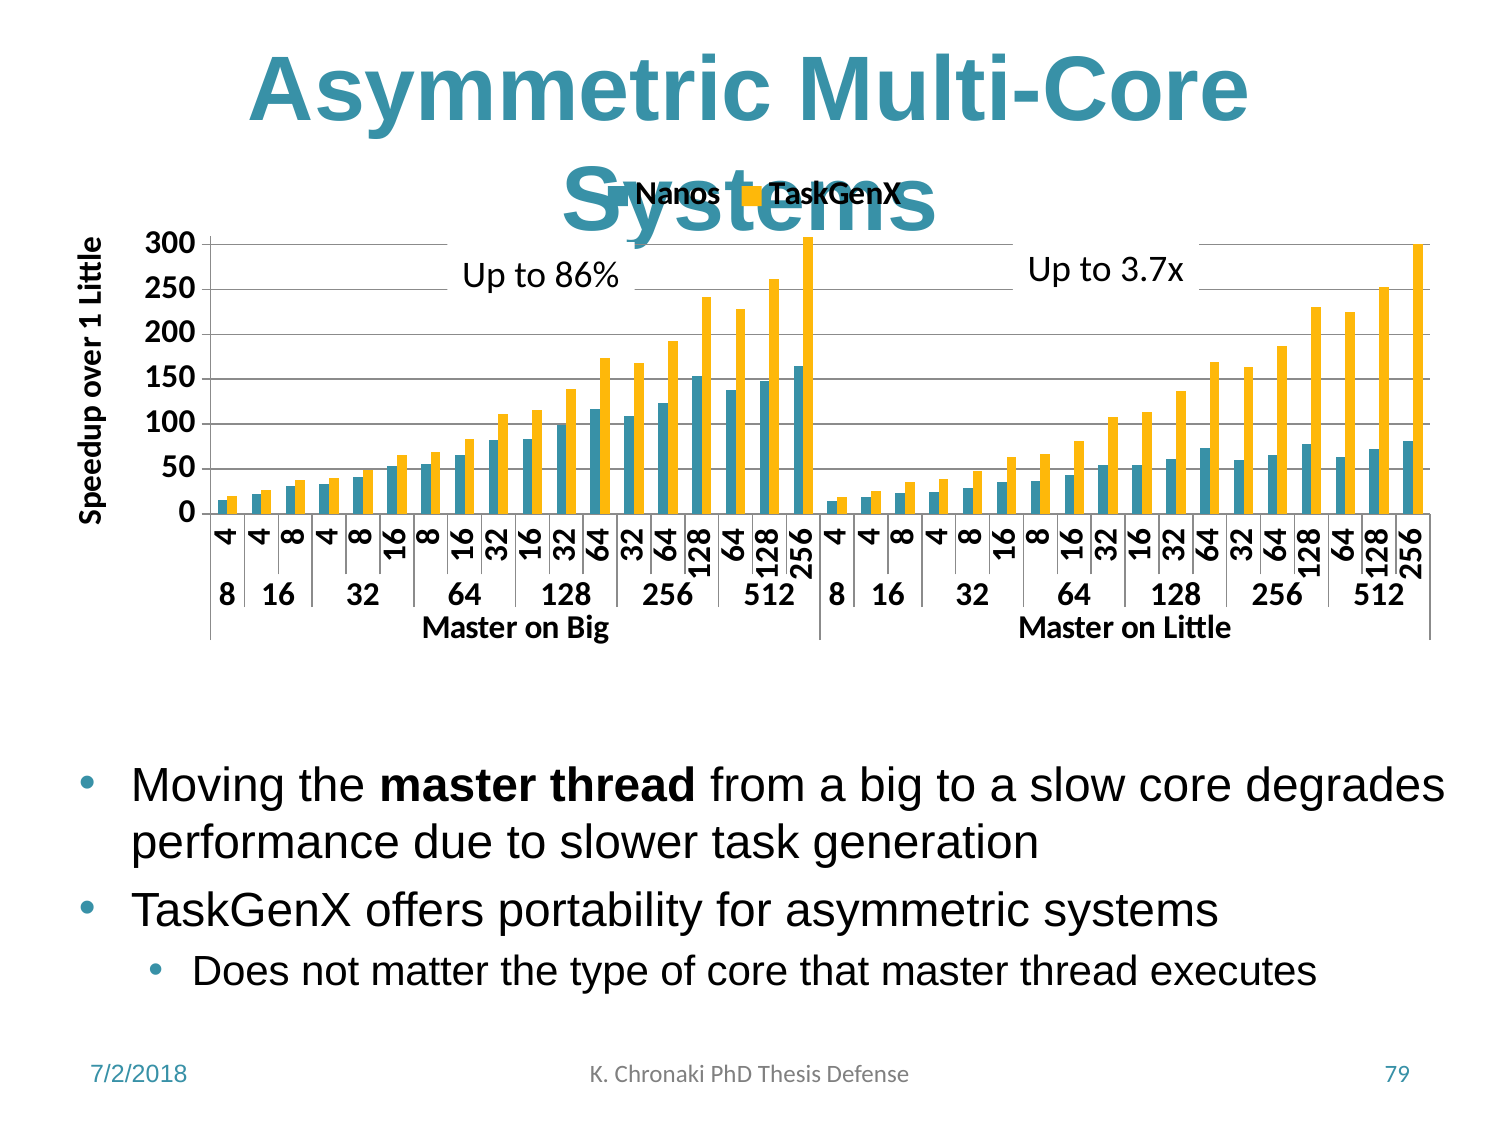

# Asymmetric Multi-Core Systems

### Chart

| Category | Nanos | TaskGenX |
|---|---|---|
| 4 | 15.843272279968161 | 19.269355059360365 |
| 4 | 21.729041513568493 | 26.259779621579003 |
| 8 | 31.412922737288397 | 37.13194087359863 |
| 4 | 33.15731412902863 | 39.526924045797614 |
| 8 | 40.60906783160082 | 49.09426124454999 |
| 16 | 53.03097831573797 | 65.37164336102654 |
| 8 | 56.018683150126805 | 68.63558553469412 |
| 16 | 65.4854787801249 | 83.00506529792891 |
| 32 | 82.59288056492751 | 111.76316060852724 |
| 16 | 83.79255654929256 | 115.52935138362612 |
| 32 | 98.81992882063126 | 138.7147889305215 |
| 64 | 117.24338666532641 | 173.8449009567759 |
| 32 | 109.14722792683595 | 167.8426717045334 |
| 64 | 123.85770355921856 | 192.26769912054968 |
| 128 | 153.36488506878183 | 241.40276741256514 |
| 64 | 137.91622488677663 | 228.11397904448737 |
| 128 | 148.40650491534532 | 261.9068802669874 |
| 256 | 165.24636409323622 | 308.8762397439819 |
| 4 | 14.273775964434767 | 18.663713301717493 |
| 4 | 18.20186384938744 | 25.314140299506732 |
| 8 | 22.99166068302236 | 35.90878610047891 |
| 4 | 24.273000133955026 | 38.44644953546659 |
| 8 | 29.106644043135883 | 47.39056233870176 |
| 16 | 35.499059869172235 | 63.38373554919493 |
| 8 | 36.67168824197923 | 66.58756067324927 |
| 16 | 42.95999285507887 | 80.7170910711714 |
| 32 | 54.54810113947693 | 108.24283399943157 |
| 16 | 54.487236812815134 | 113.1383411590299 |
| 32 | 60.86677769181506 | 136.60273459326146 |
| 64 | 73.62228364929051 | 169.2018277542572 |
| 32 | 60.37855527900414 | 163.18671594435565 |
| 64 | 65.32496936251276 | 186.71745430786152 |
| 128 | 77.65256924033011 | 231.0144960420919 |
| 64 | 63.642903375377735 | 225.42321893524908 |
| 128 | 71.7997044639792 | 252.85991919399785 |
| 256 | 80.83564740617867 | 300.90060717268756 |
Up to 3.7x
Up to 86%
Moving the master thread from a big to a slow core degrades performance due to slower task generation
TaskGenX offers portability for asymmetric systems
Does not matter the type of core that master thread executes
7/2/2018
K. Chronaki PhD Thesis Defense
79